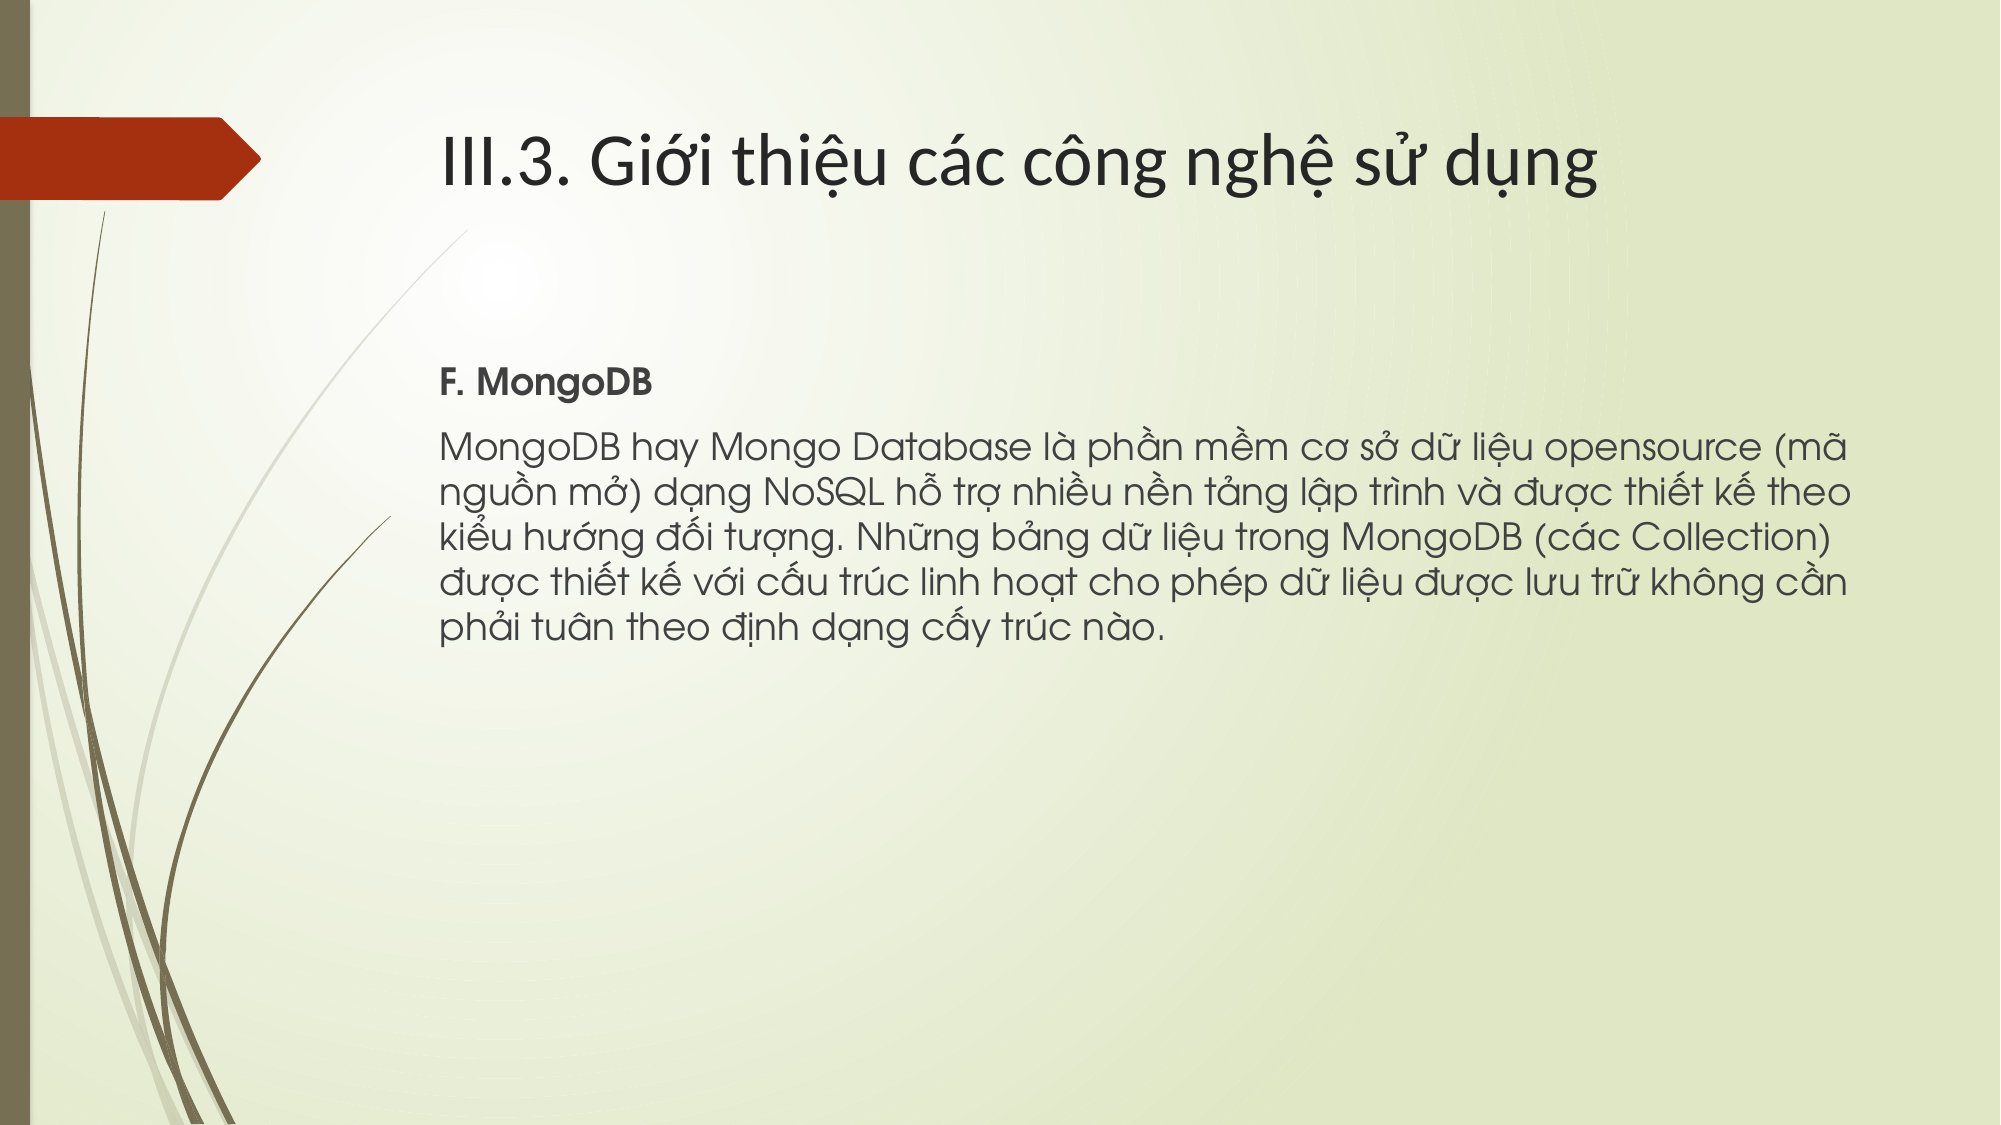

# III.3. Giới thiệu các công nghệ sử dụng
F. MongoDB
MongoDB hay Mongo Database là phần mềm cơ sở dữ liệu opensource (mã nguồn mở) dạng NoSQL hỗ trợ nhiều nền tảng lập trình và được thiết kế theo kiểu hướng đối tượng. Những bảng dữ liệu trong MongoDB (các Collection) được thiết kế với cấu trúc linh hoạt cho phép dữ liệu được lưu trữ không cần phải tuân theo định dạng cấy trúc nào.